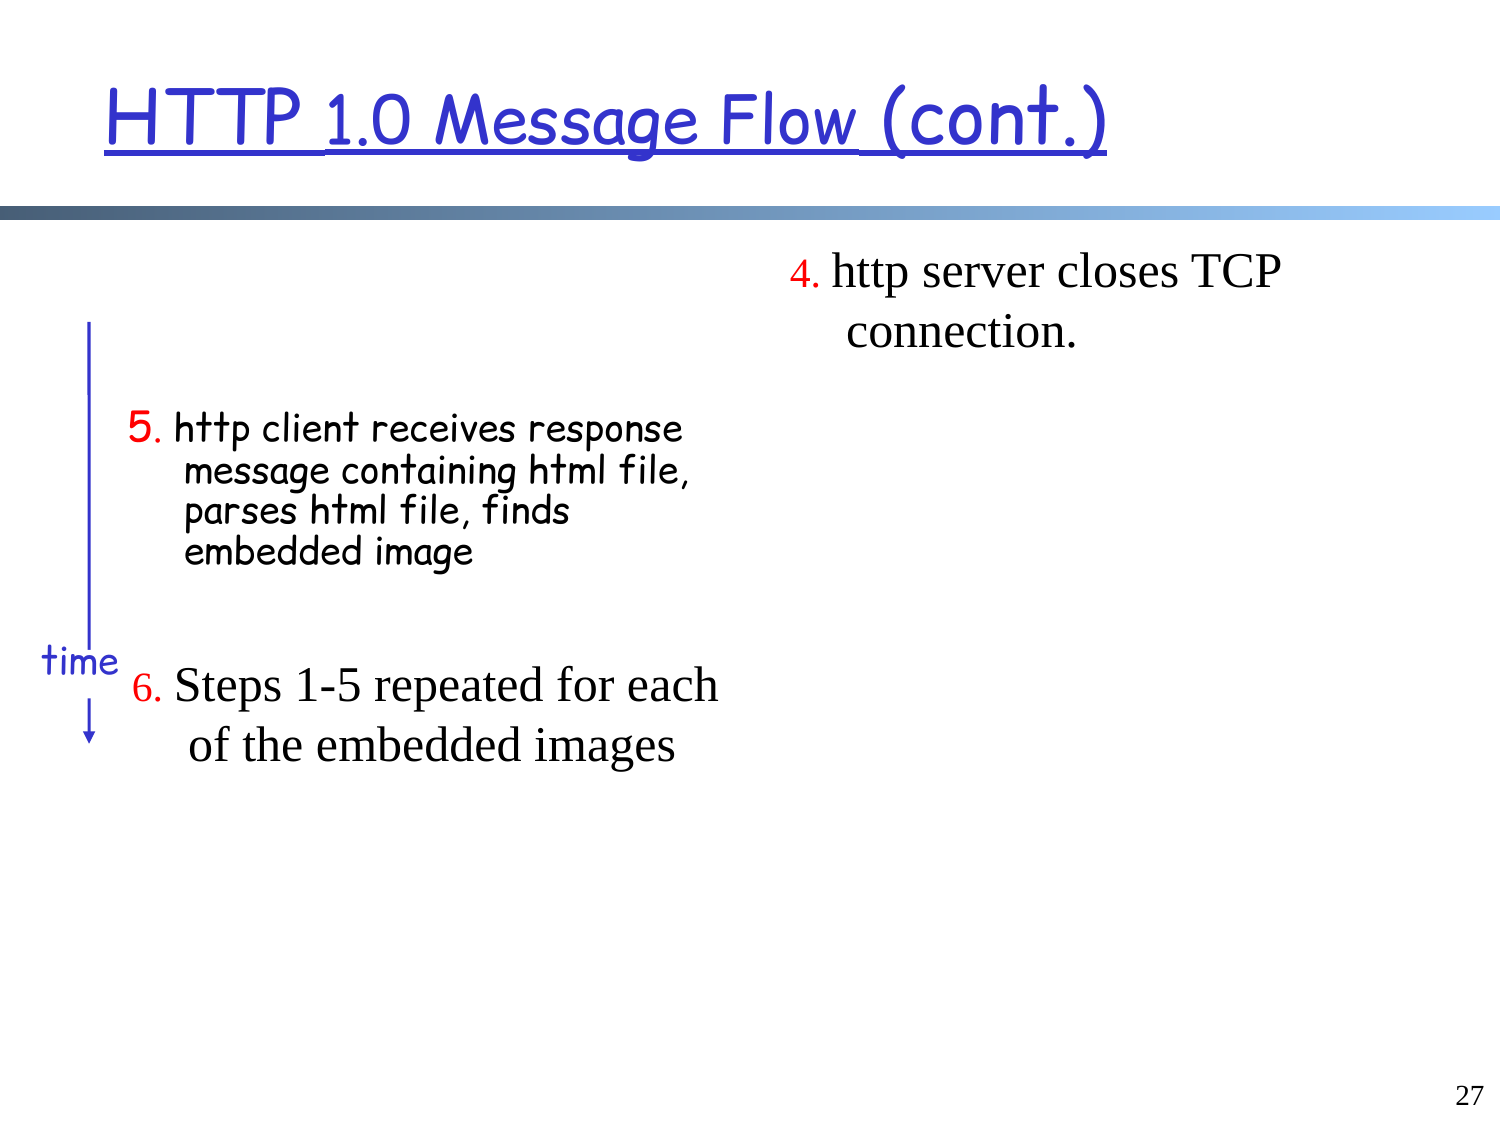

# HTTP 1.0 Message Flow (cont.)
4. http server closes TCP connection.

5. http client receives response message containing html file, parses html file, finds embedded image
time
6. Steps 1-5 repeated for each of the embedded images

27